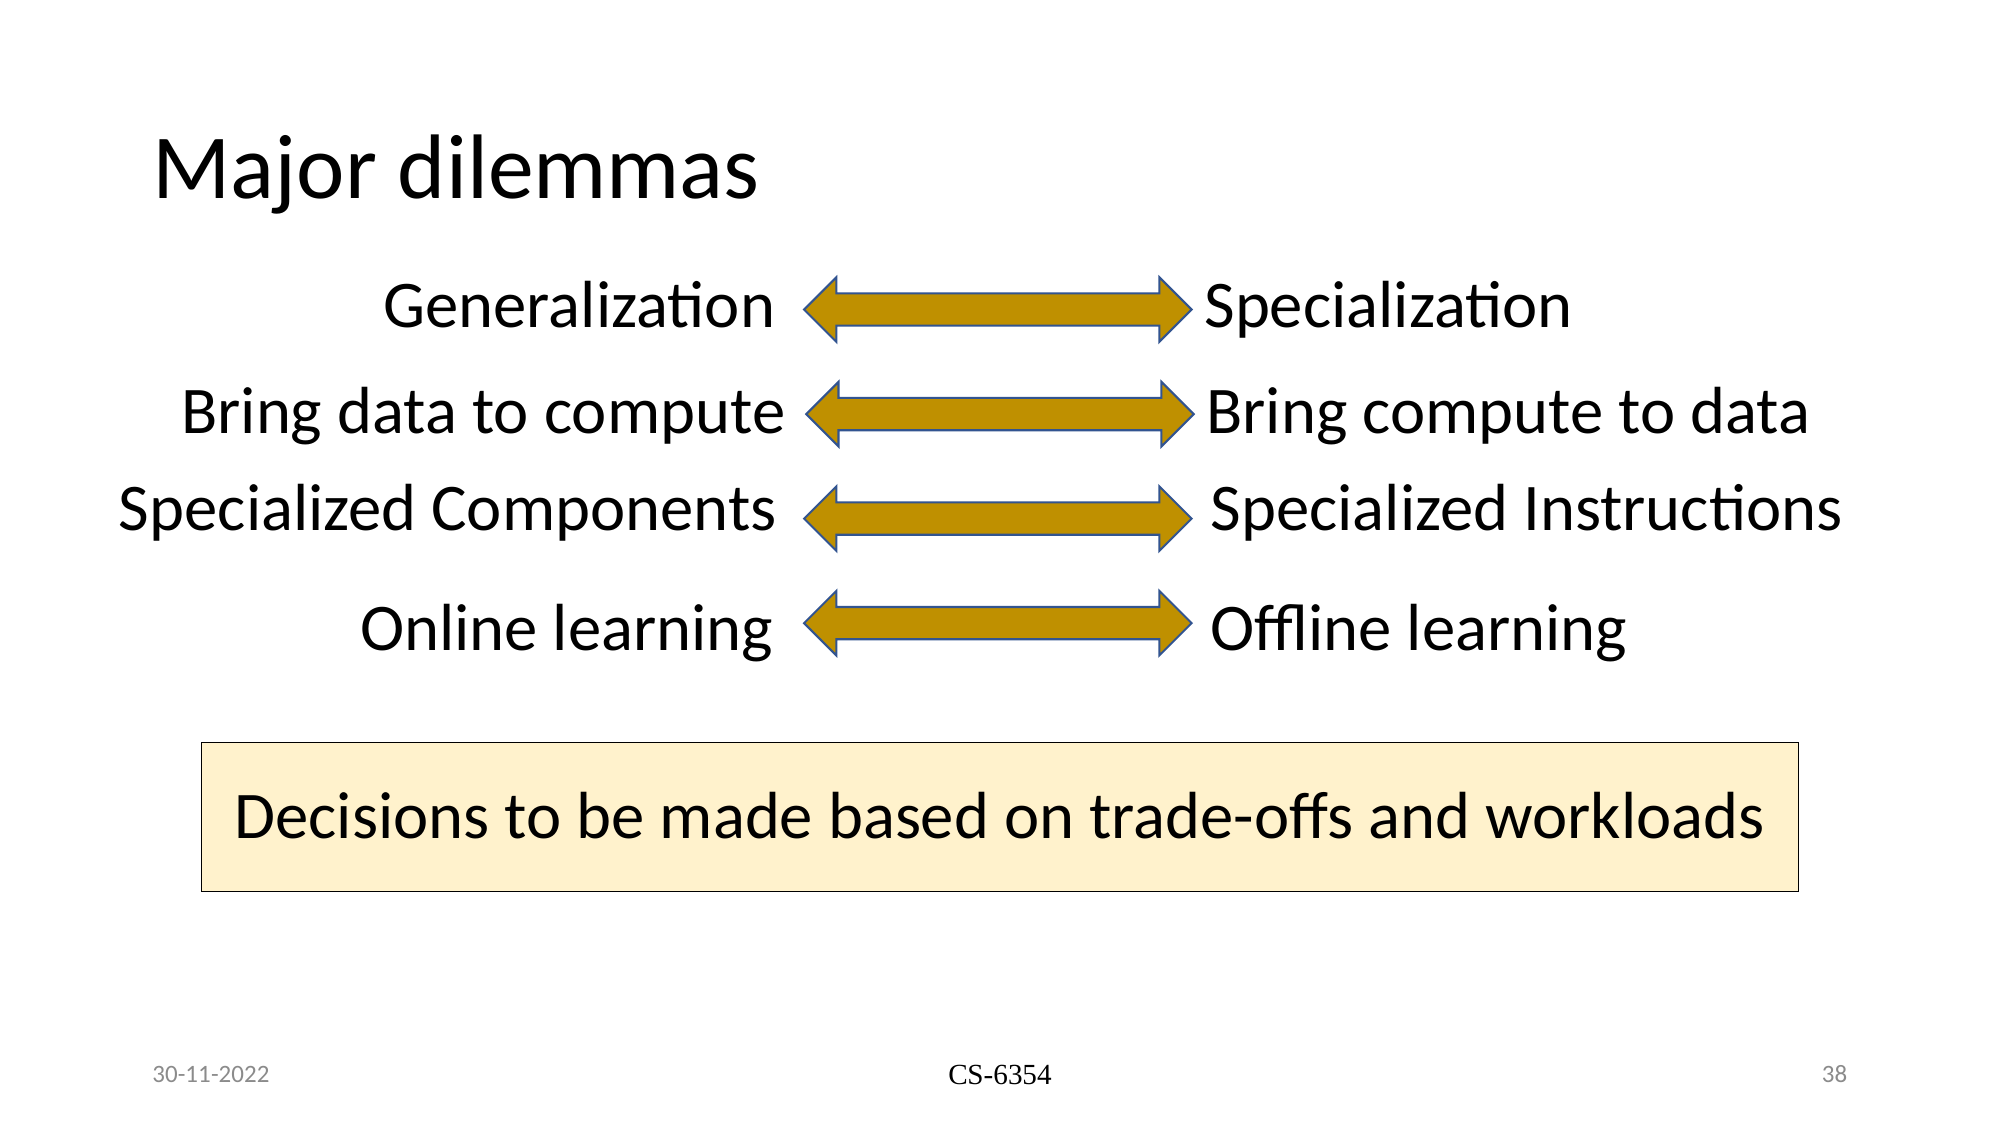

# Major dilemmas
Generalization
Specialization

Bring data to compute
Bring compute to data

Specialized Components
Specialized Instructions

Online learning
Offline learning

Decisions to be made based on trade-offs and workloads
30-11-2022
CS-6354
38